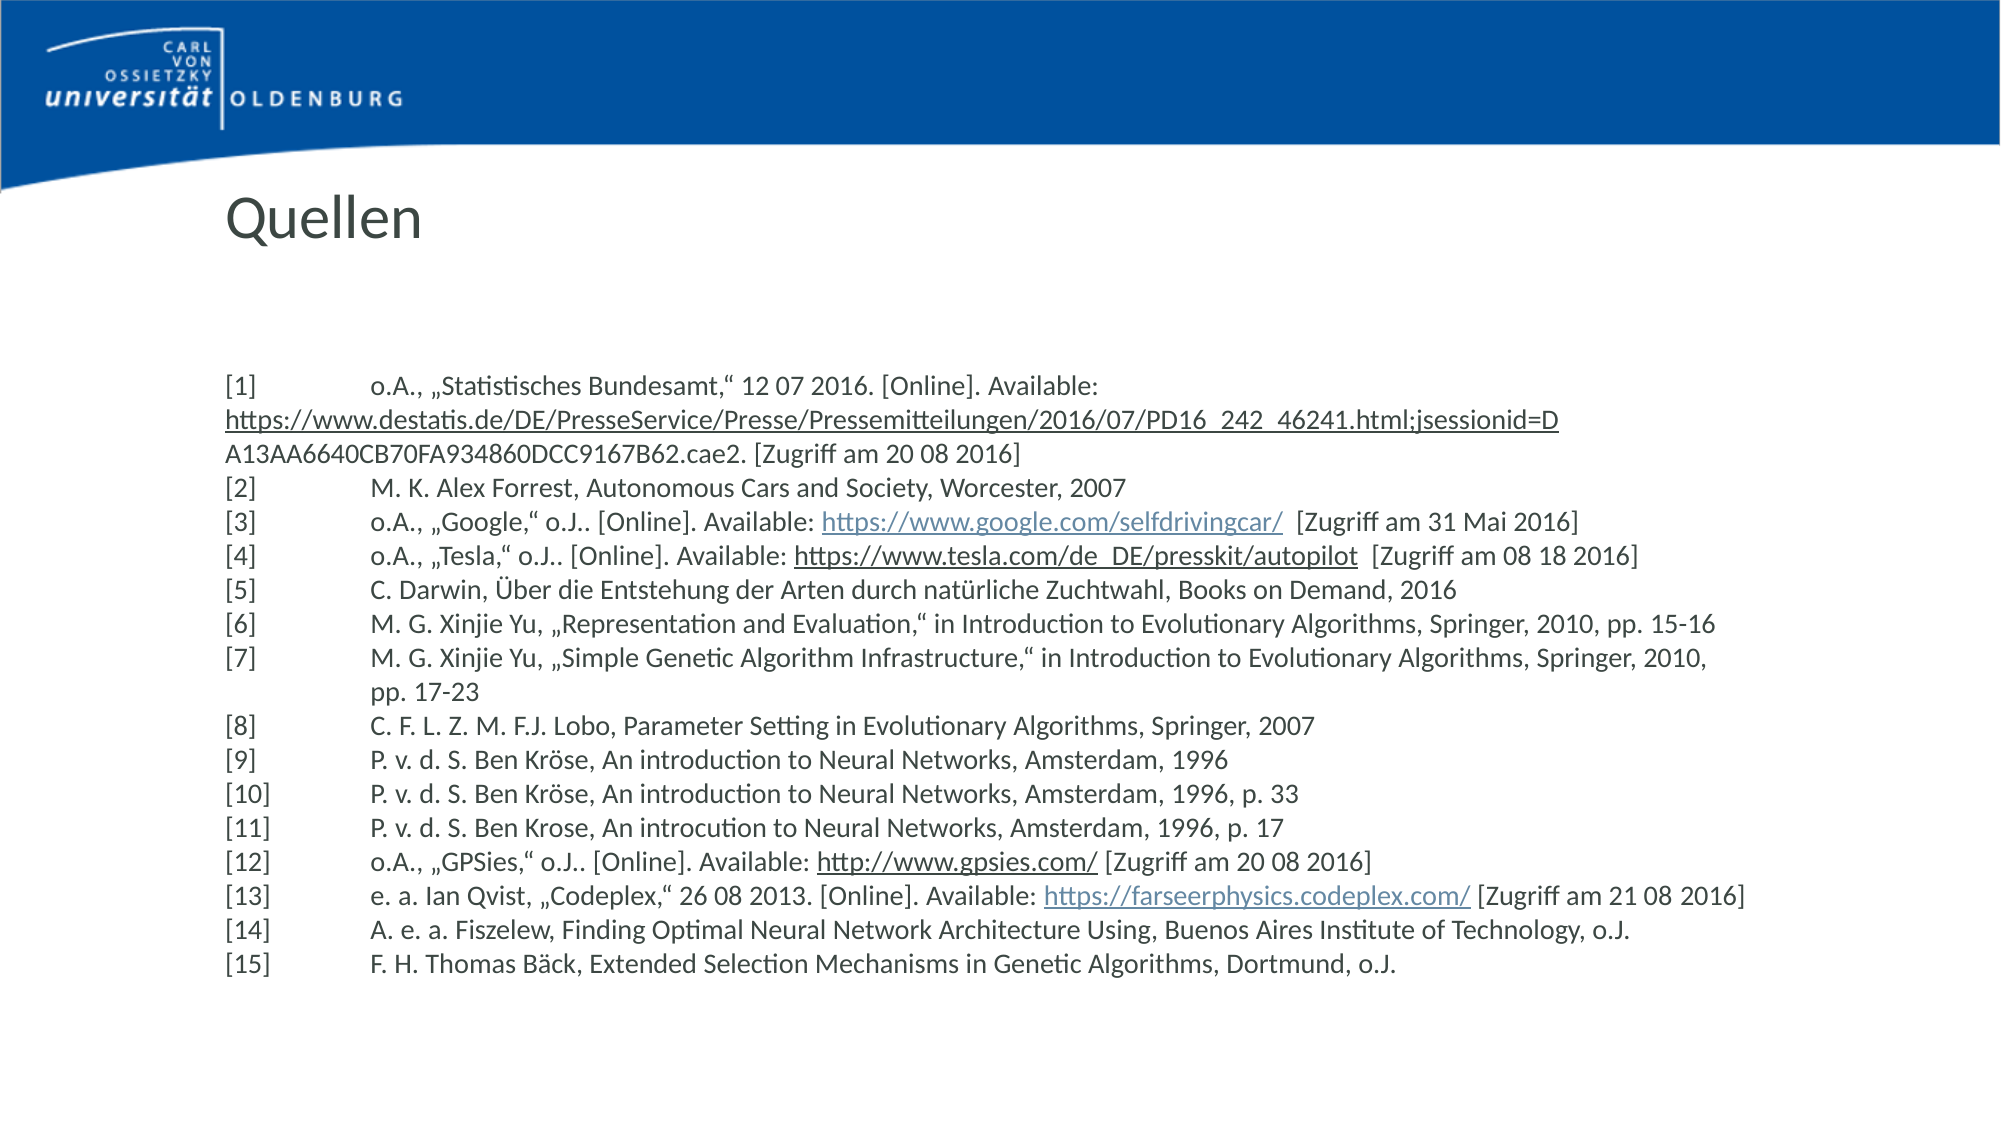

# Quellen
[1] 	o.A., „Statistisches Bundesamt,“ 12 07 2016. [Online]. Available: 	https://www.destatis.de/DE/PresseService/Presse/Pressemitteilungen/2016/07/PD16_242_46241.html;jsessionid=D	A13AA6640CB70FA934860DCC9167B62.cae2. [Zugriff am 20 08 2016]
[2] 	M. K. Alex Forrest, Autonomous Cars and Society, Worcester, 2007
[3]	o.A., „Google,“ o.J.. [Online]. Available: https://www.google.com/selfdrivingcar/  [Zugriff am 31 Mai 2016]
[4]	o.A., „Tesla,“ o.J.. [Online]. Available: https://www.tesla.com/de_DE/presskit/autopilot  [Zugriff am 08 18 2016]
[5]	C. Darwin, Über die Entstehung der Arten durch natürliche Zuchtwahl, Books on Demand, 2016
[6]	M. G. Xinjie Yu, „Representation and Evaluation,“ in Introduction to Evolutionary Algorithms, Springer, 2010, pp. 15-16
[7]	M. G. Xinjie Yu, „Simple Genetic Algorithm Infrastructure,“ in Introduction to Evolutionary Algorithms, Springer, 2010, 	pp. 17-23
[8]	C. F. L. Z. M. F.J. Lobo, Parameter Setting in Evolutionary Algorithms, Springer, 2007
[9]	P. v. d. S. Ben Kröse, An introduction to Neural Networks, Amsterdam, 1996
[10]	P. v. d. S. Ben Kröse, An introduction to Neural Networks, Amsterdam, 1996, p. 33
[11]	P. v. d. S. Ben Krose, An introcution to Neural Networks, Amsterdam, 1996, p. 17
[12]	o.A., „GPSies,“ o.J.. [Online]. Available: http://www.gpsies.com/ [Zugriff am 20 08 2016]
[13]	e. a. Ian Qvist, „Codeplex,“ 26 08 2013. [Online]. Available: https://farseerphysics.codeplex.com/ [Zugriff am 21 08 	2016]
[14]	A. e. a. Fiszelew, Finding Optimal Neural Network Architecture Using, Buenos Aires Institute of Technology, o.J.
[15]	F. H. Thomas Bäck, Extended Selection Mechanisms in Genetic Algorithms, Dortmund, o.J.
Bachelorarbeit von Eike Stein - Gutachter: Dr. Marco Grawunder, Cornelius Ludmann
33